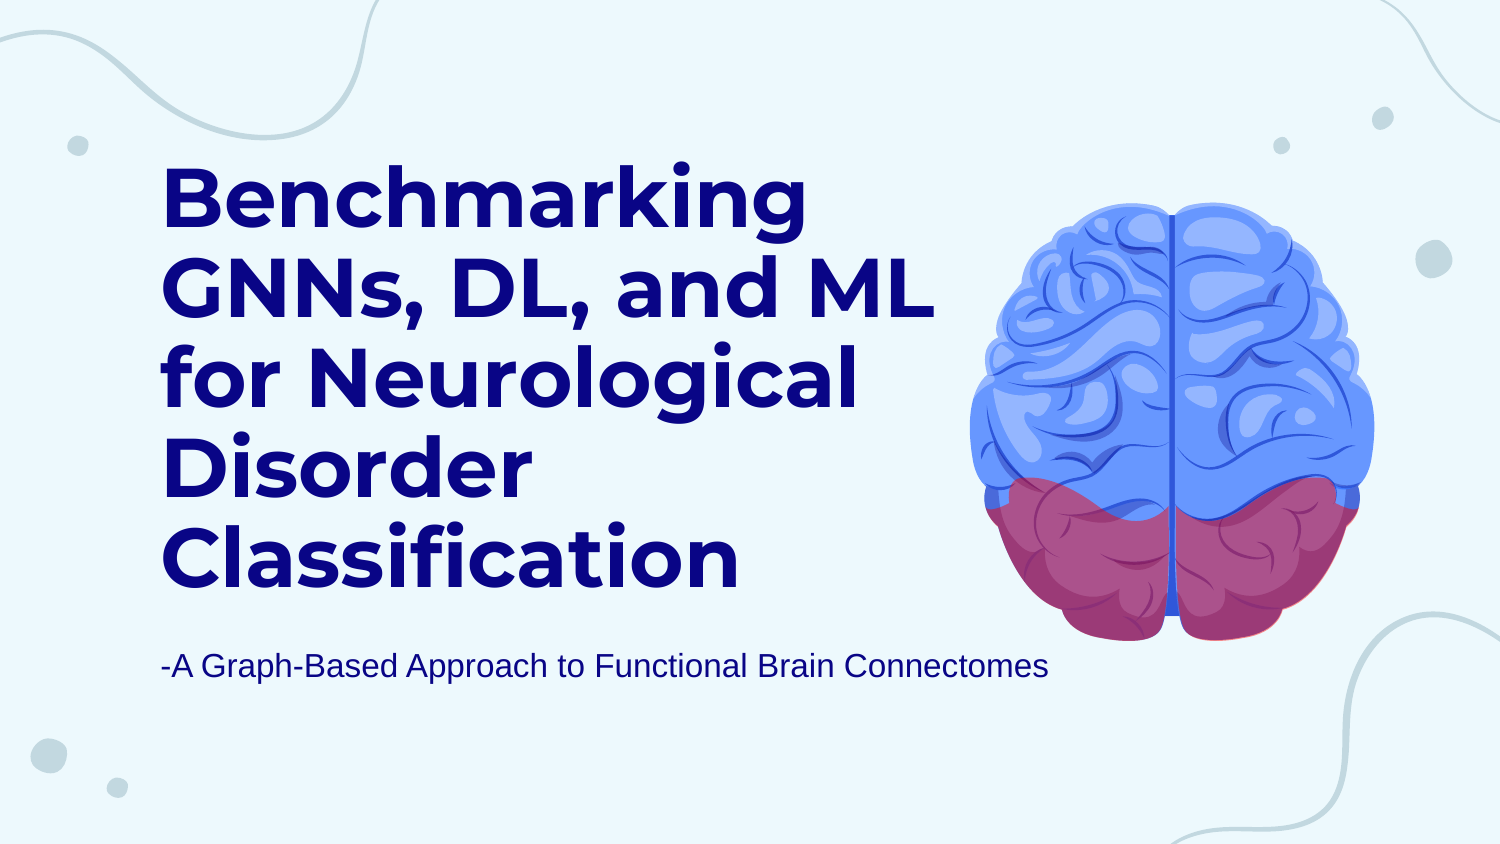

# Benchmarking GNNs, DL, and ML for Neurological Disorder Classification

-A Graph-Based Approach to Functional Brain Connectomes